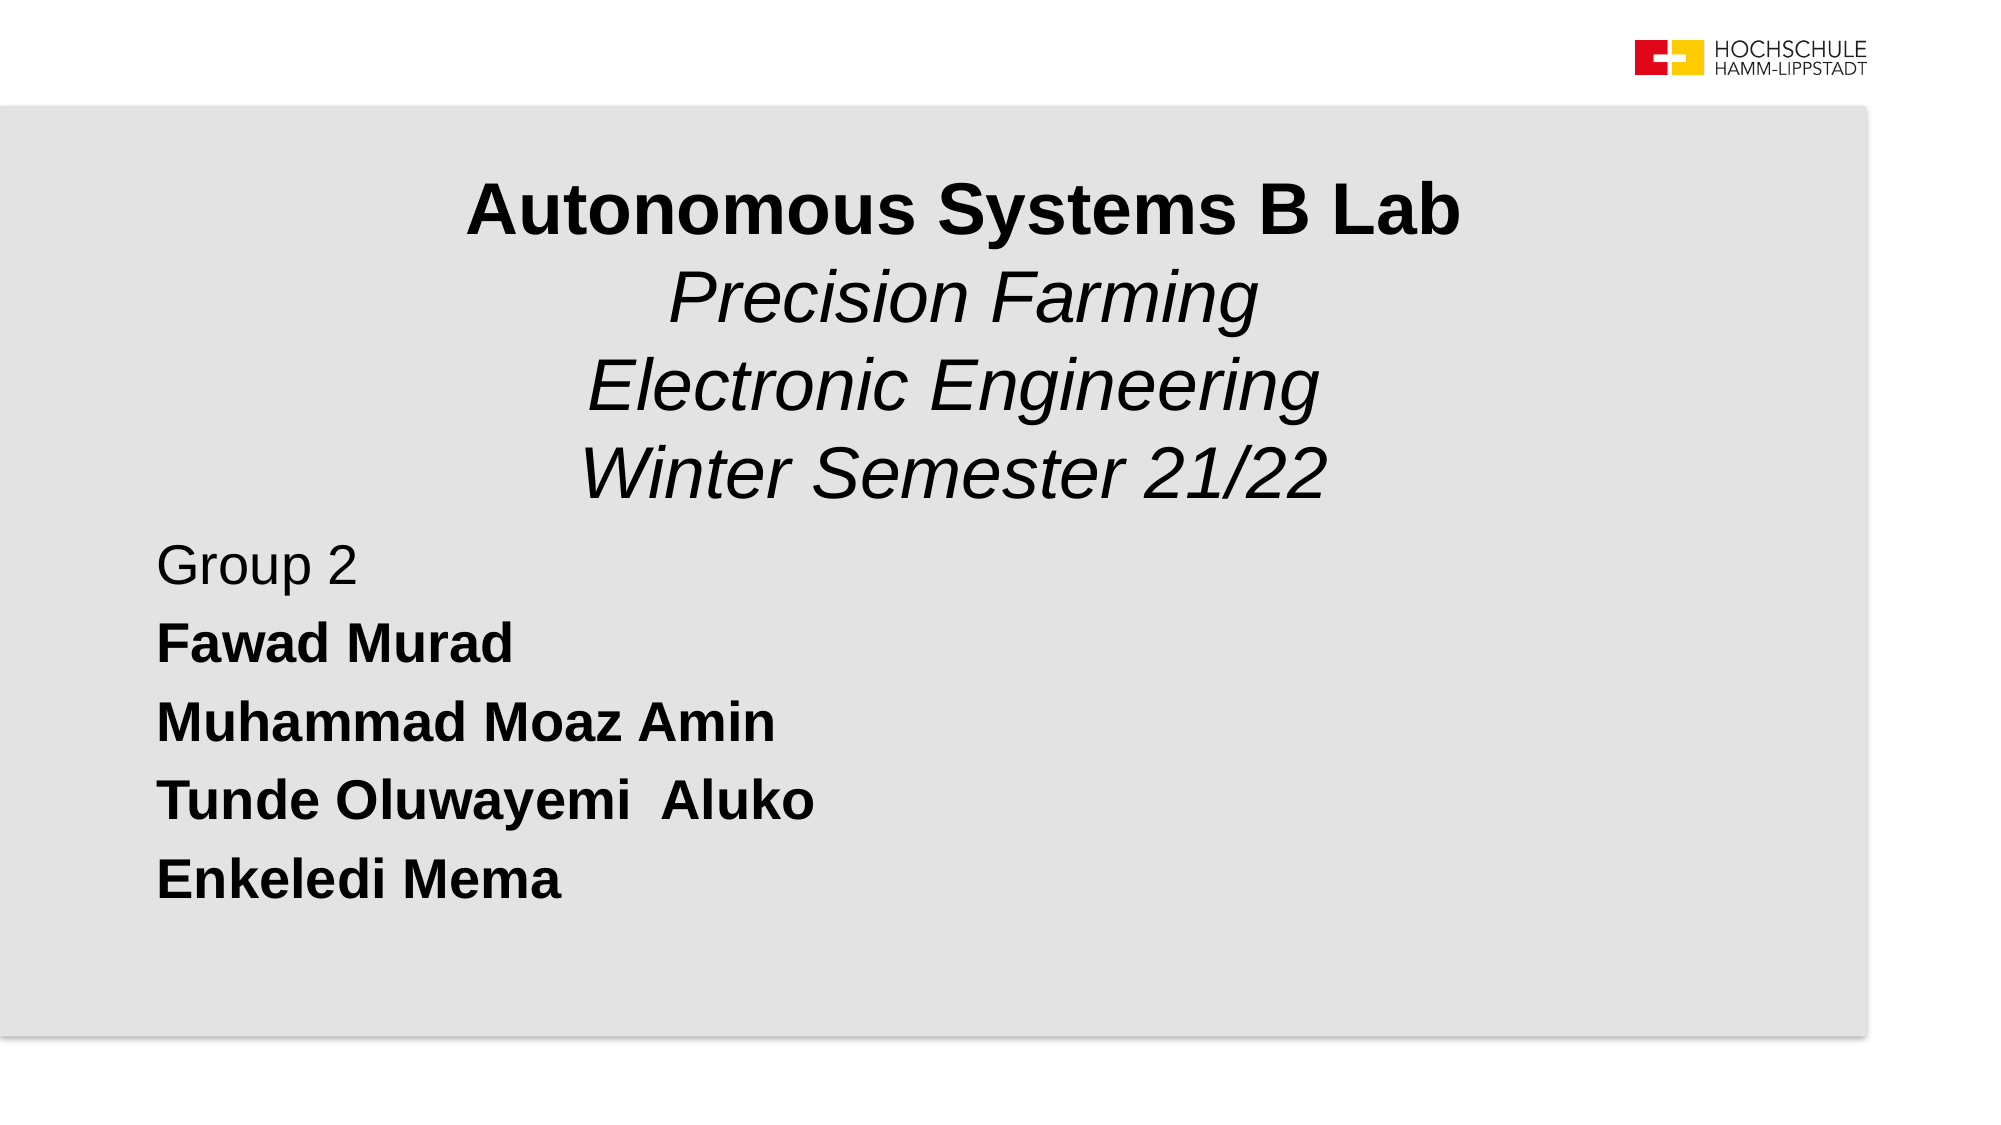

# Autonomous Systems B Lab Precision Farming Electronic Engineering Winter Semester 21/22
Group 2
Fawad Murad
Muhammad Moaz Amin
Tunde Oluwayemi  Aluko
Enkeledi Mema